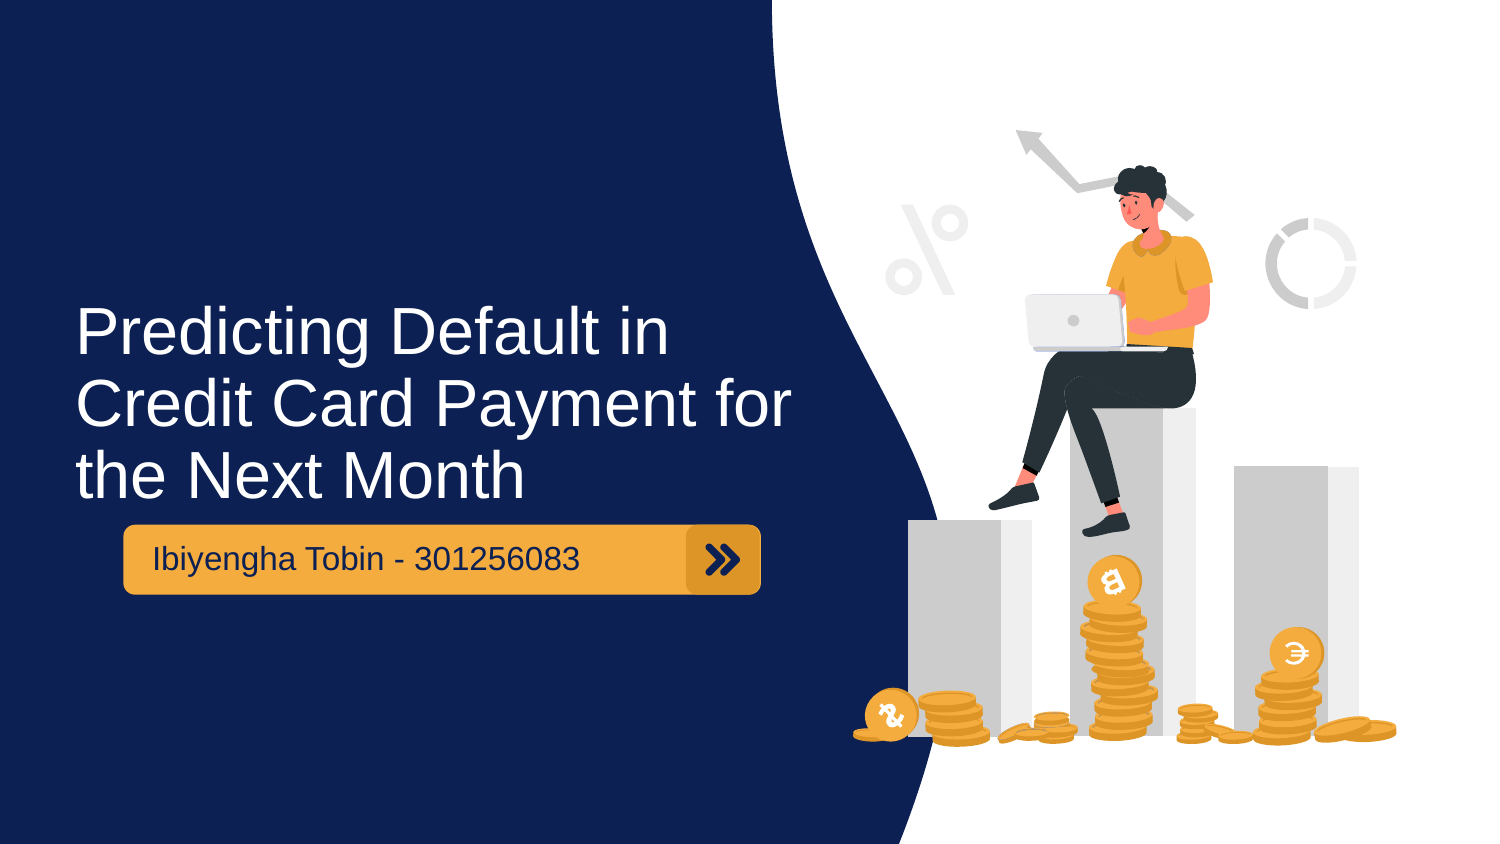

# Predicting Default in Credit Card Payment for the Next Month

Ibiyengha Tobin - 301256083